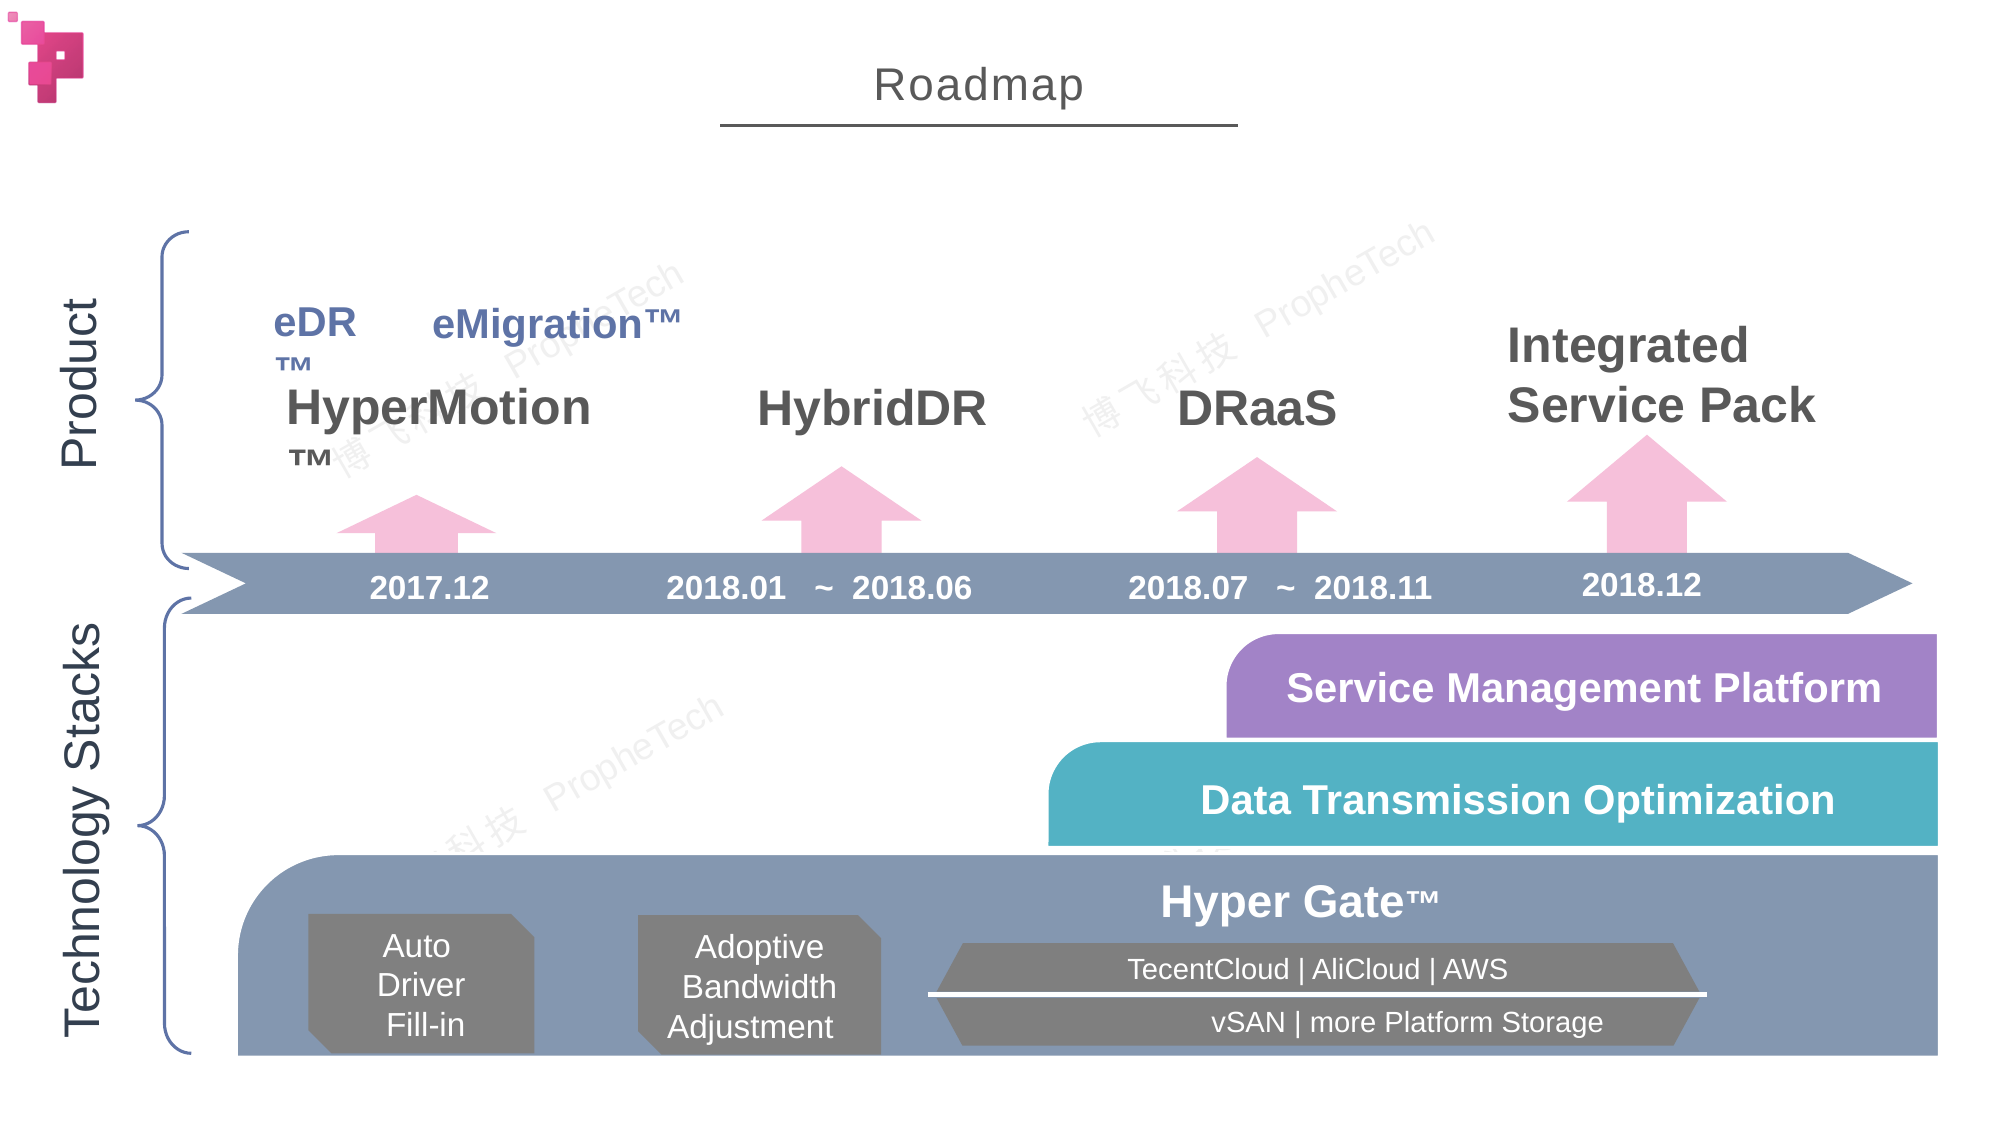

# Roadmap

eDR™
eMigration™
Integrated
Service Pack
Product
HyperMotion™
HybridDR
DRaaS

2018.12
2017.12
2018.01   ~  2018.06
2018.07   ~  2018.11

Service Management Platform

Data Transmission Optimization
Technology Stacks

Hyper Gate™
Auto
Driver
 Fill-in
Adoptive Bandwidth
Adjustment
TecentCloud | AliCloud | AWS
vSAN | more Platform Storage